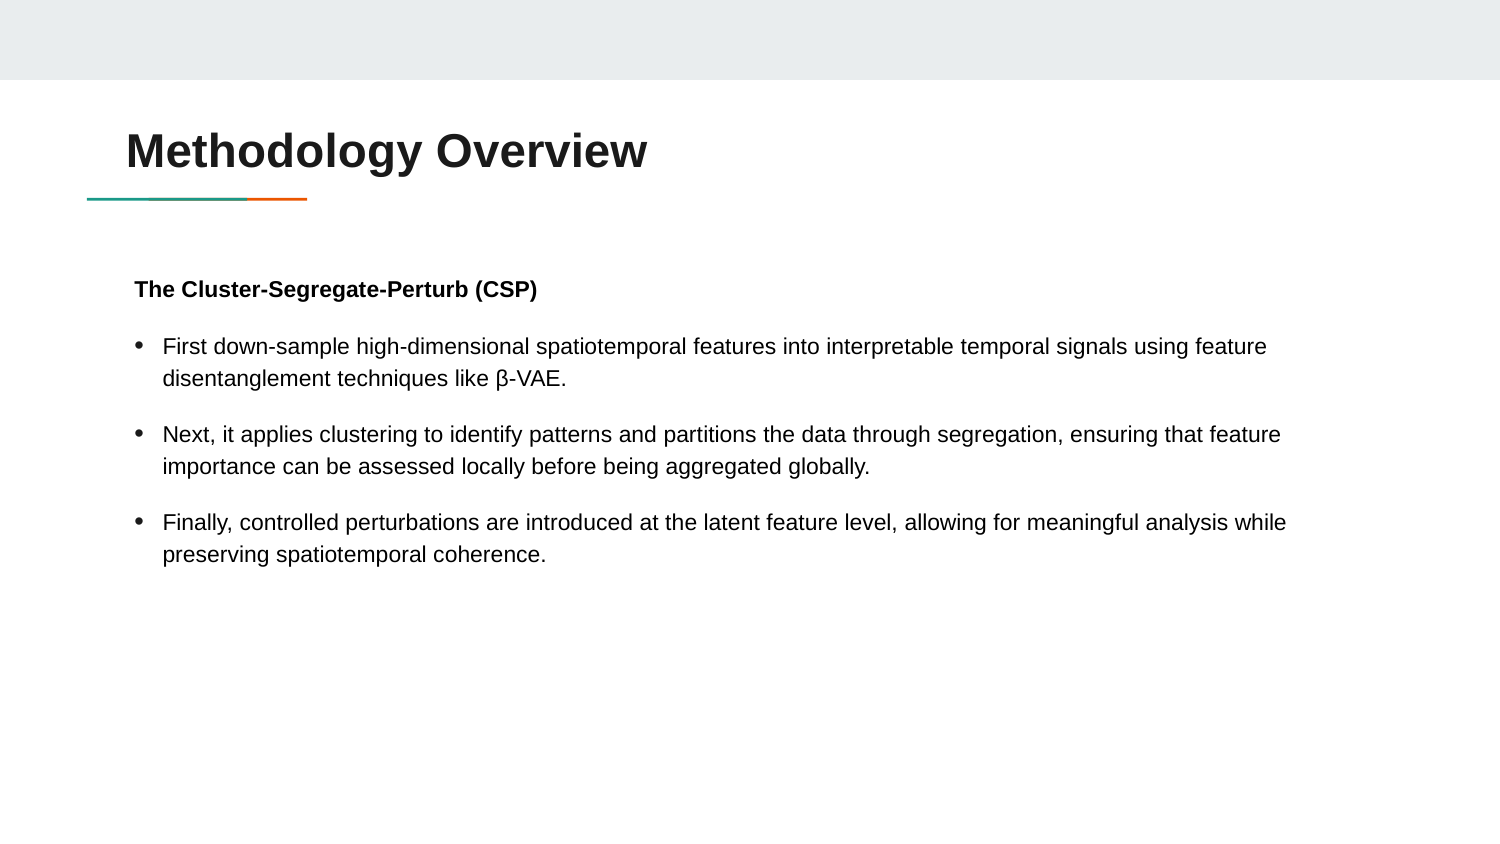

# Methodology Overview
The Cluster-Segregate-Perturb (CSP)
First down-sample high-dimensional spatiotemporal features into interpretable temporal signals using feature disentanglement techniques like β-VAE.
Next, it applies clustering to identify patterns and partitions the data through segregation, ensuring that feature importance can be assessed locally before being aggregated globally.
Finally, controlled perturbations are introduced at the latent feature level, allowing for meaningful analysis while preserving spatiotemporal coherence.